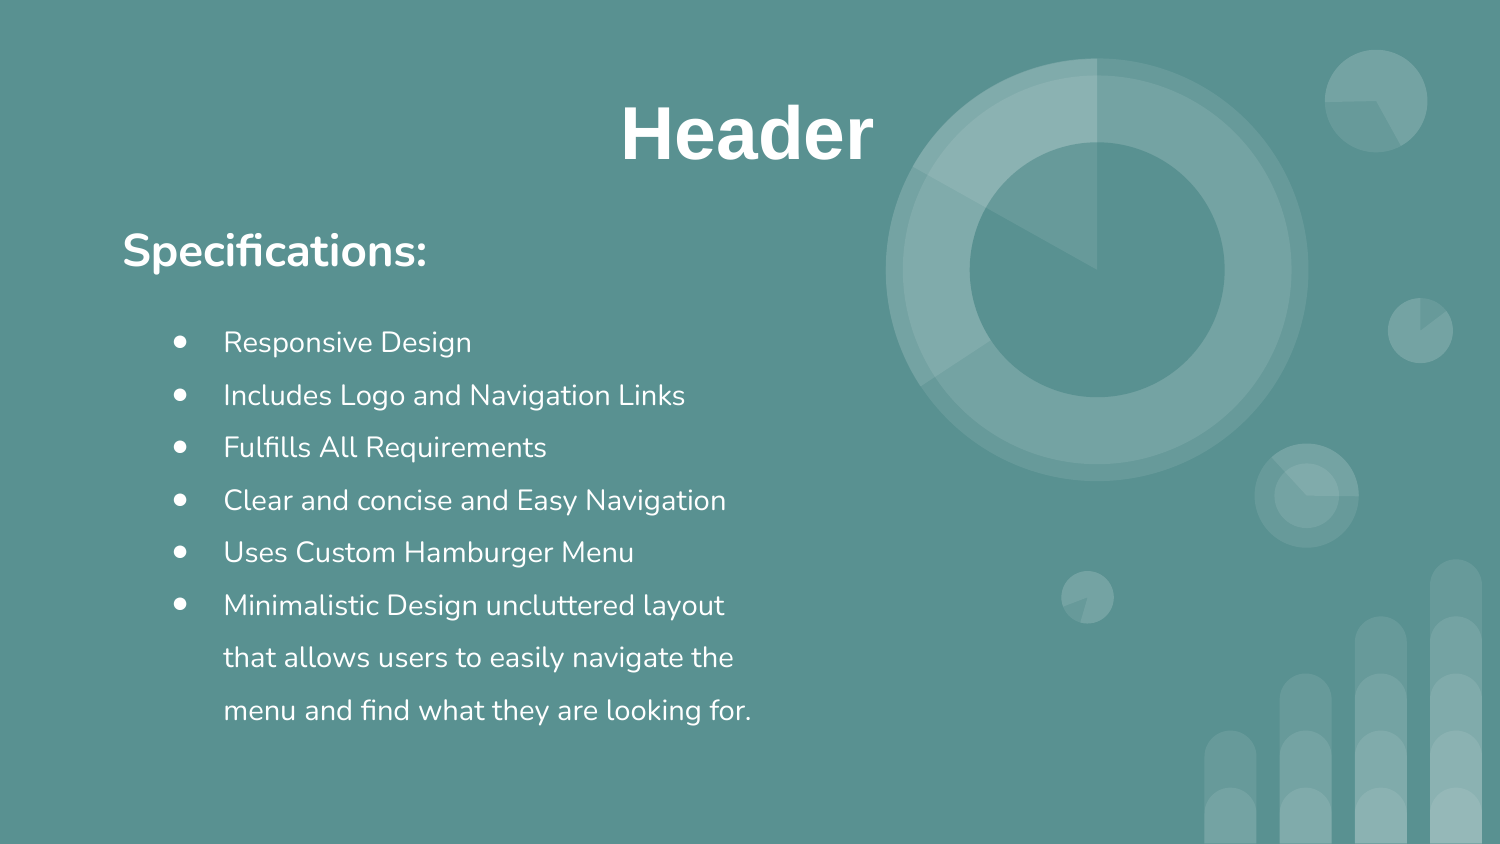

# Header
Specifications:
Responsive Design
Includes Logo and Navigation Links
Fulfills All Requirements
Clear and concise and Easy Navigation
Uses Custom Hamburger Menu
Minimalistic Design uncluttered layout that allows users to easily navigate the menu and find what they are looking for.